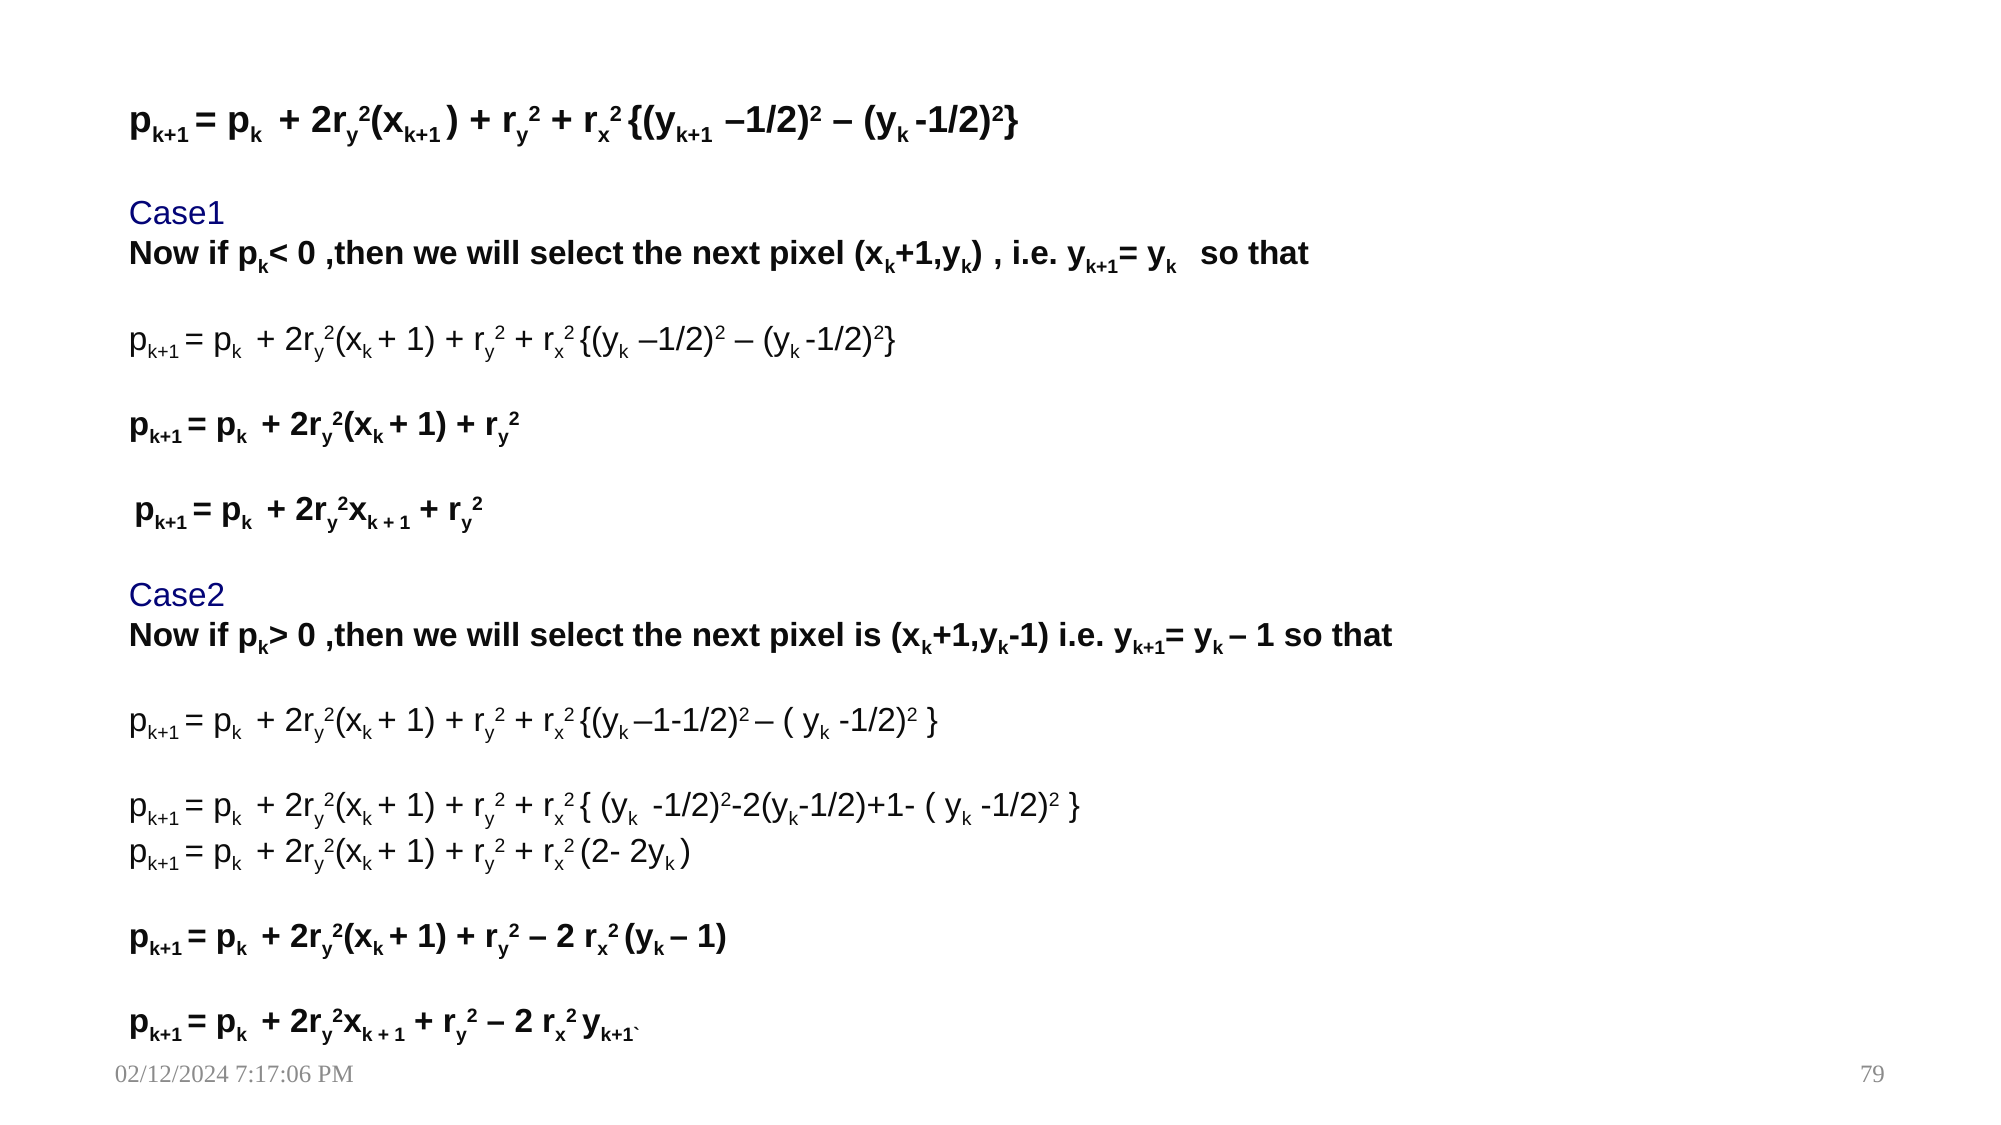

pk+1 = pk  + 2ry2(xk+1 ) + ry2 + rx2 {(yk+1  –1/2)2 – (yk -1/2)2}

Case1
Now if pk< 0 ,then we will select the next pixel (xk+1,yk)  , i.e. yk+1= yk   so that

pk+1 = pk  + 2ry2(xk + 1) + ry2 + rx2 {(yk  –1/2)2 – (yk -1/2)2}

pk+1 = pk  + 2ry2(xk + 1) + ry2

 pk+1 = pk  + 2ry2xk + 1 + ry2

Case2
Now if pk> 0 ,then we will select the next pixel is (xk+1,yk-1) i.e. yk+1= yk – 1 so that

pk+1 = pk  + 2ry2(xk + 1) + ry2 + rx2 {(yk –1-1/2)2 – ( yk -1/2)2 }

pk+1 = pk  + 2ry2(xk + 1) + ry2 + rx2 { (yk  -1/2)2-2(yk-1/2)+1- ( yk -1/2)2 }
pk+1 = pk  + 2ry2(xk + 1) + ry2 + rx2 (2- 2yk )

pk+1 = pk  + 2ry2(xk + 1) + ry2 – 2 rx2 (yk – 1)

pk+1 = pk  + 2ry2xk + 1 + ry2 – 2 rx2 yk+1`
02/12/2024 7:17:06 PM
79